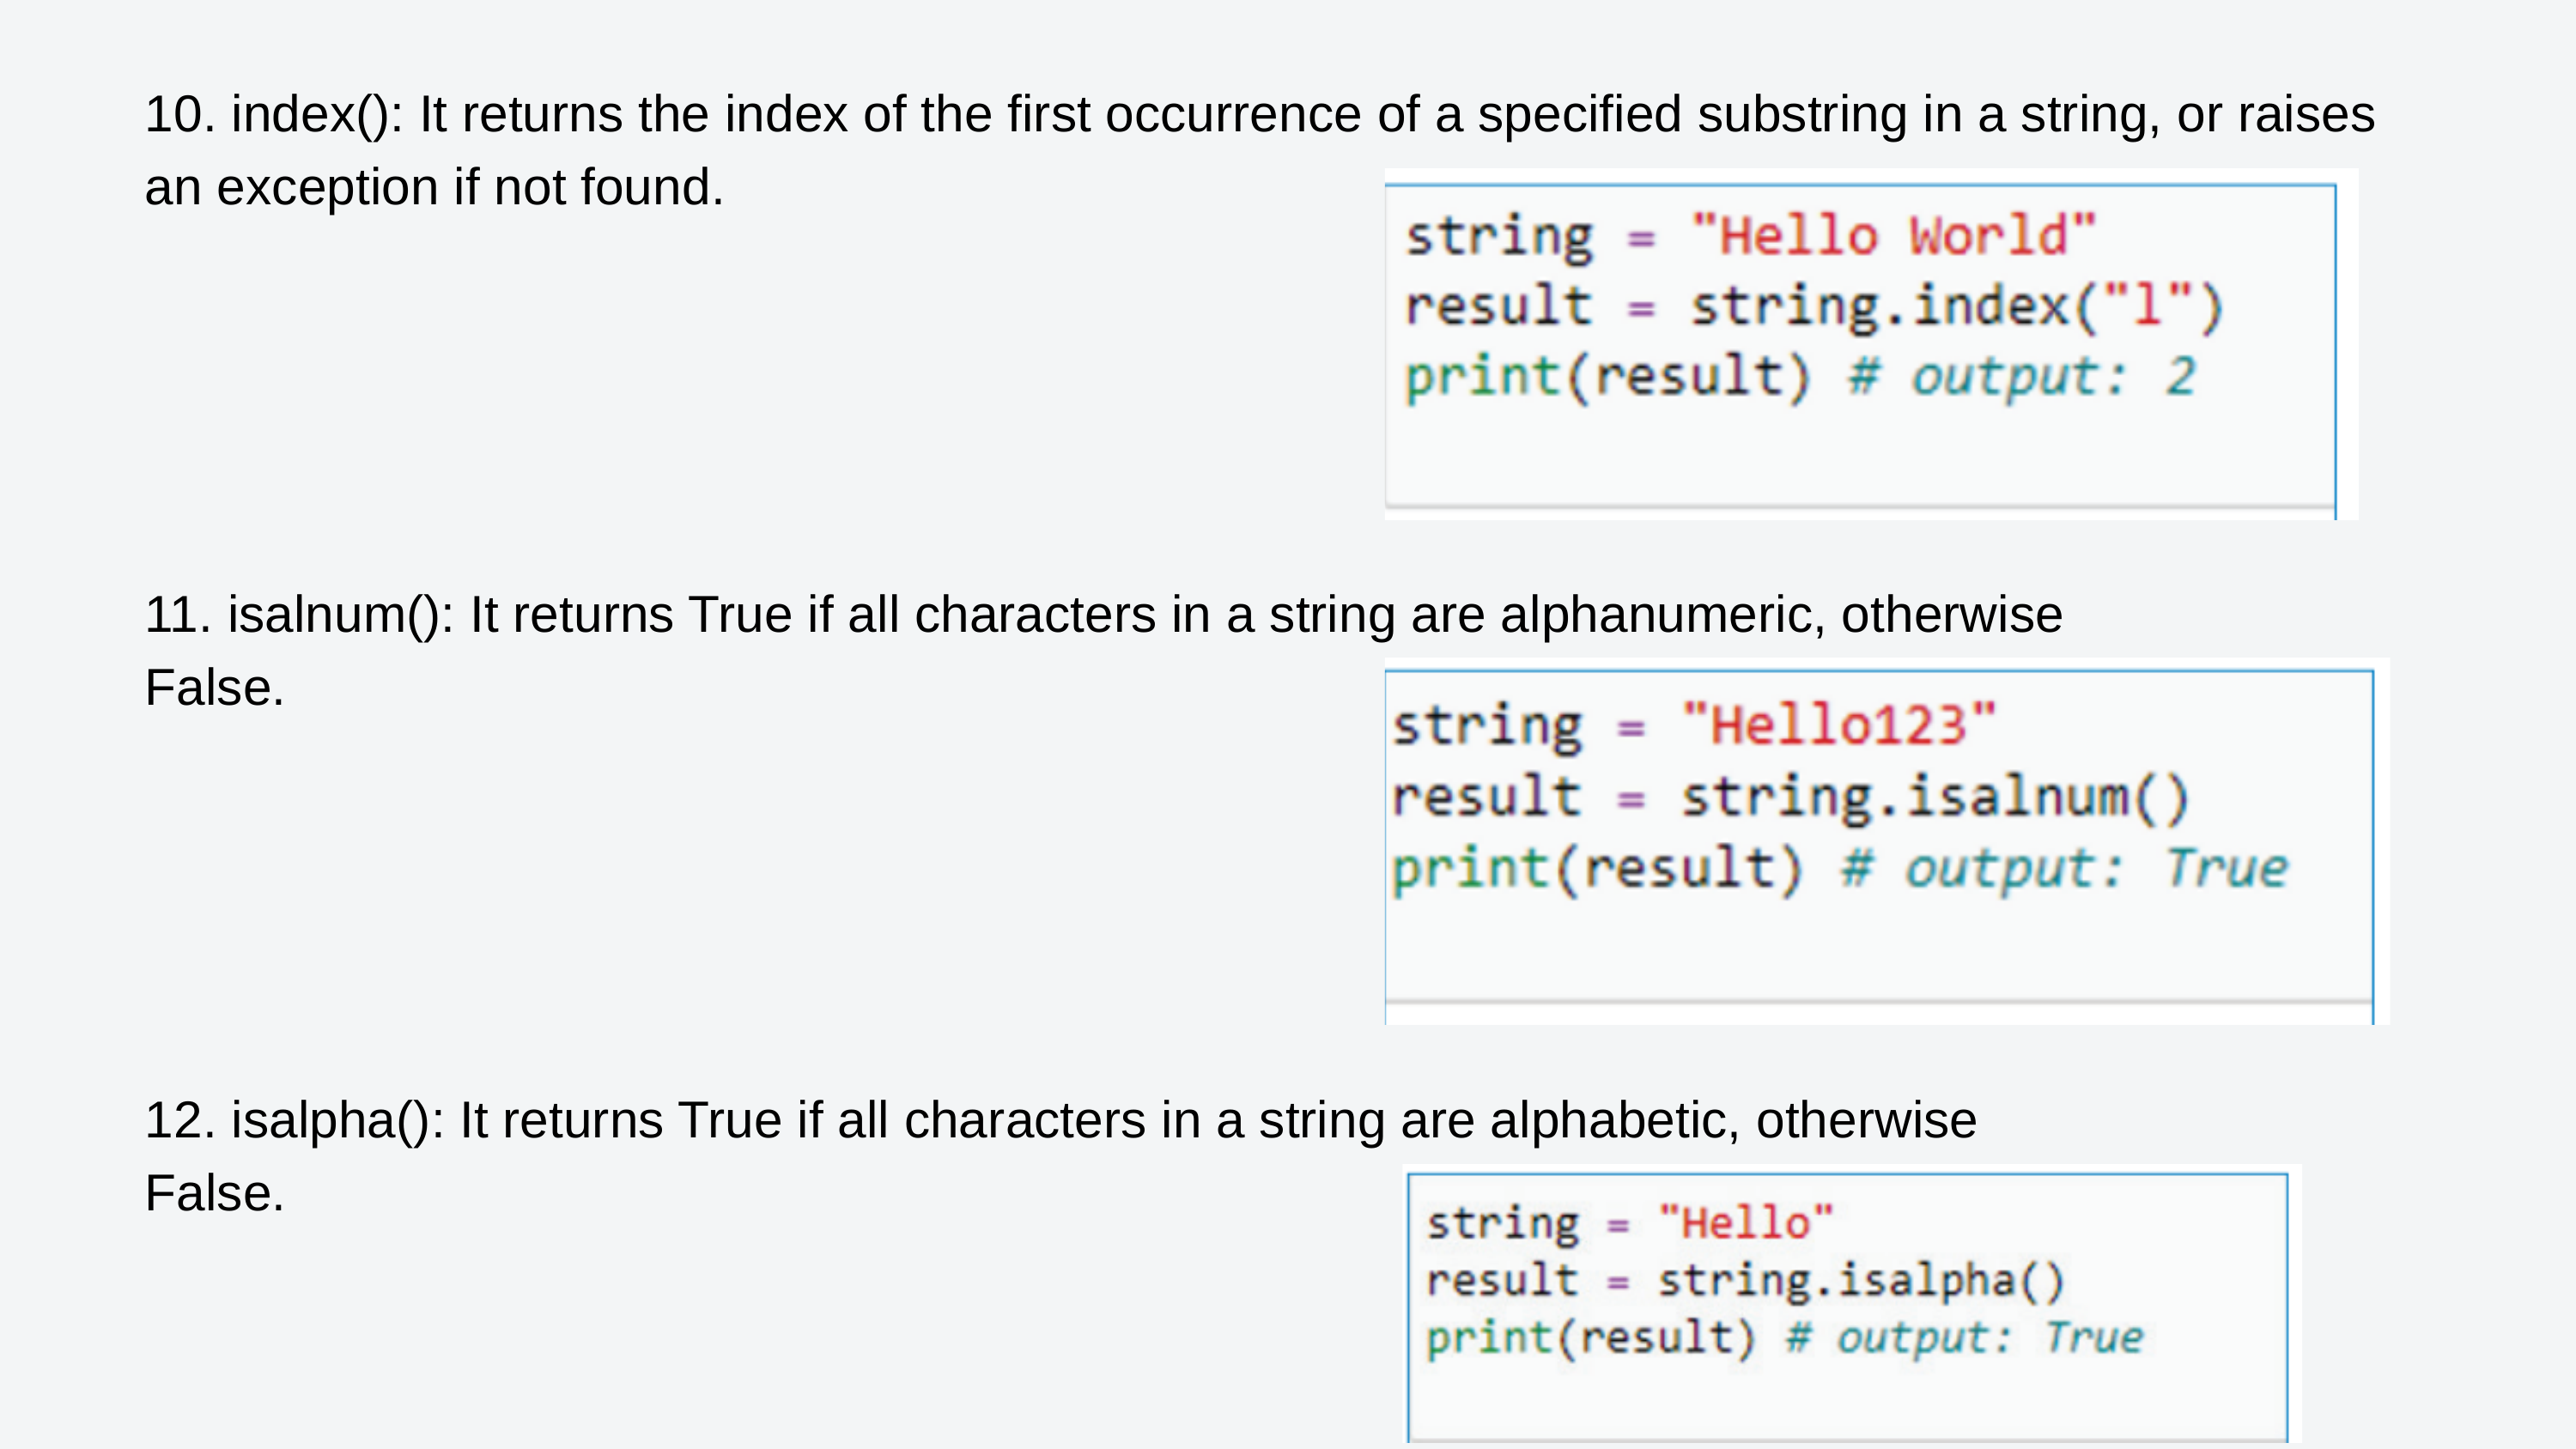

10. index(): It returns the index of the first occurrence of a specified substring in a string, or raises an exception if not found.

11. isalnum(): It returns True if all characters in a string are alphanumeric, otherwise False.

12. isalpha(): It returns True if all characters in a string are alphabetic, otherwise False.